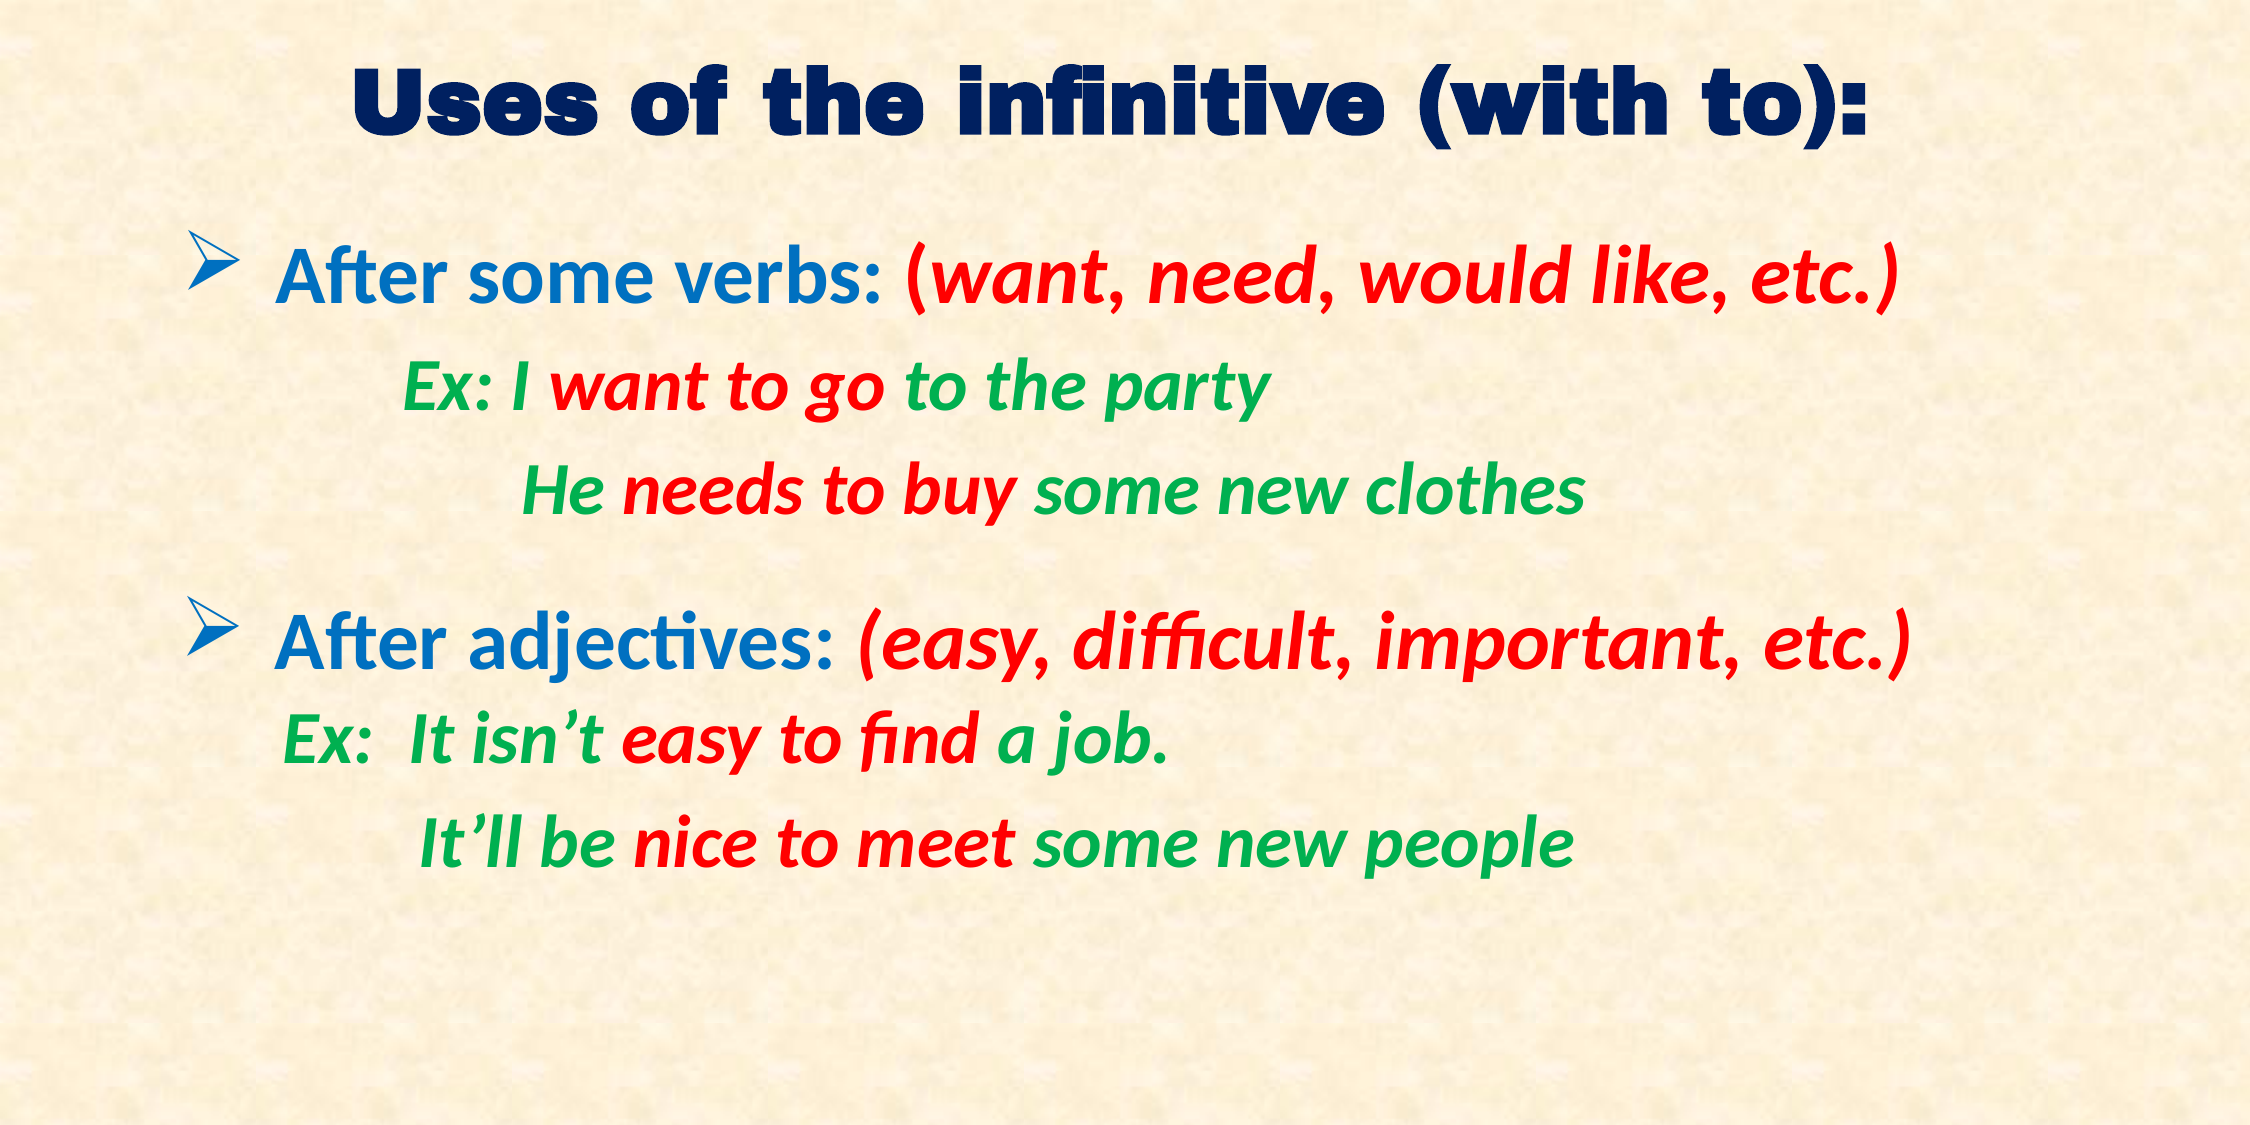

Uses of the infinitive (with to):
 After some verbs: (want, need, would like, etc.)
             Ex: I want to go to the party
                    He needs to buy some new clothes
After adjectives: (easy, difficult, important, etc.)
      Ex:  It isn’t easy to find a job.
              It’ll be nice to meet some new people